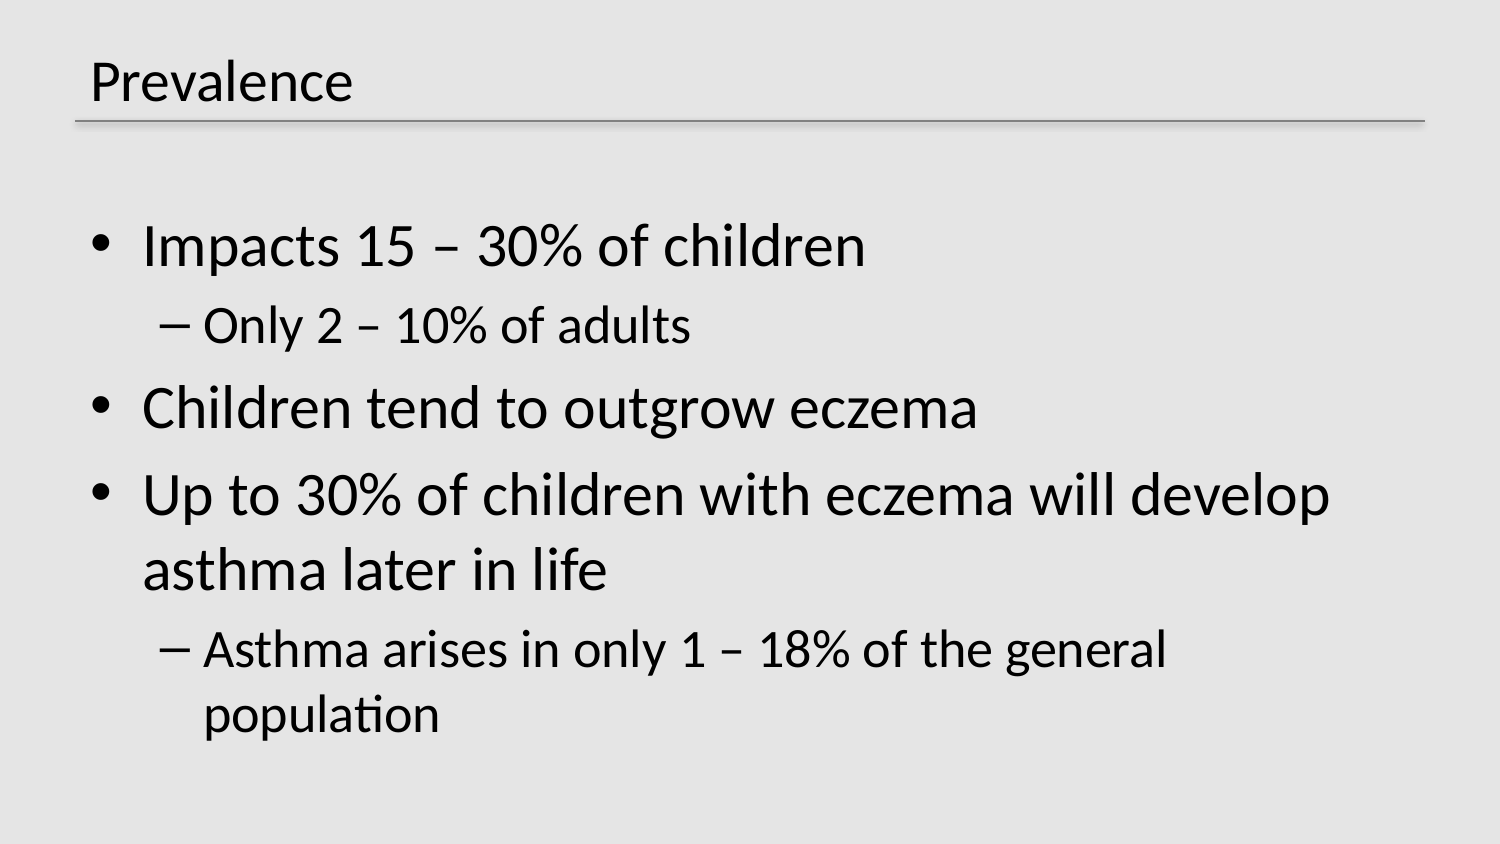

# Prevalence
Impacts 15 – 30% of children
Only 2 – 10% of adults
Children tend to outgrow eczema
Up to 30% of children with eczema will develop asthma later in life
Asthma arises in only 1 – 18% of the general population